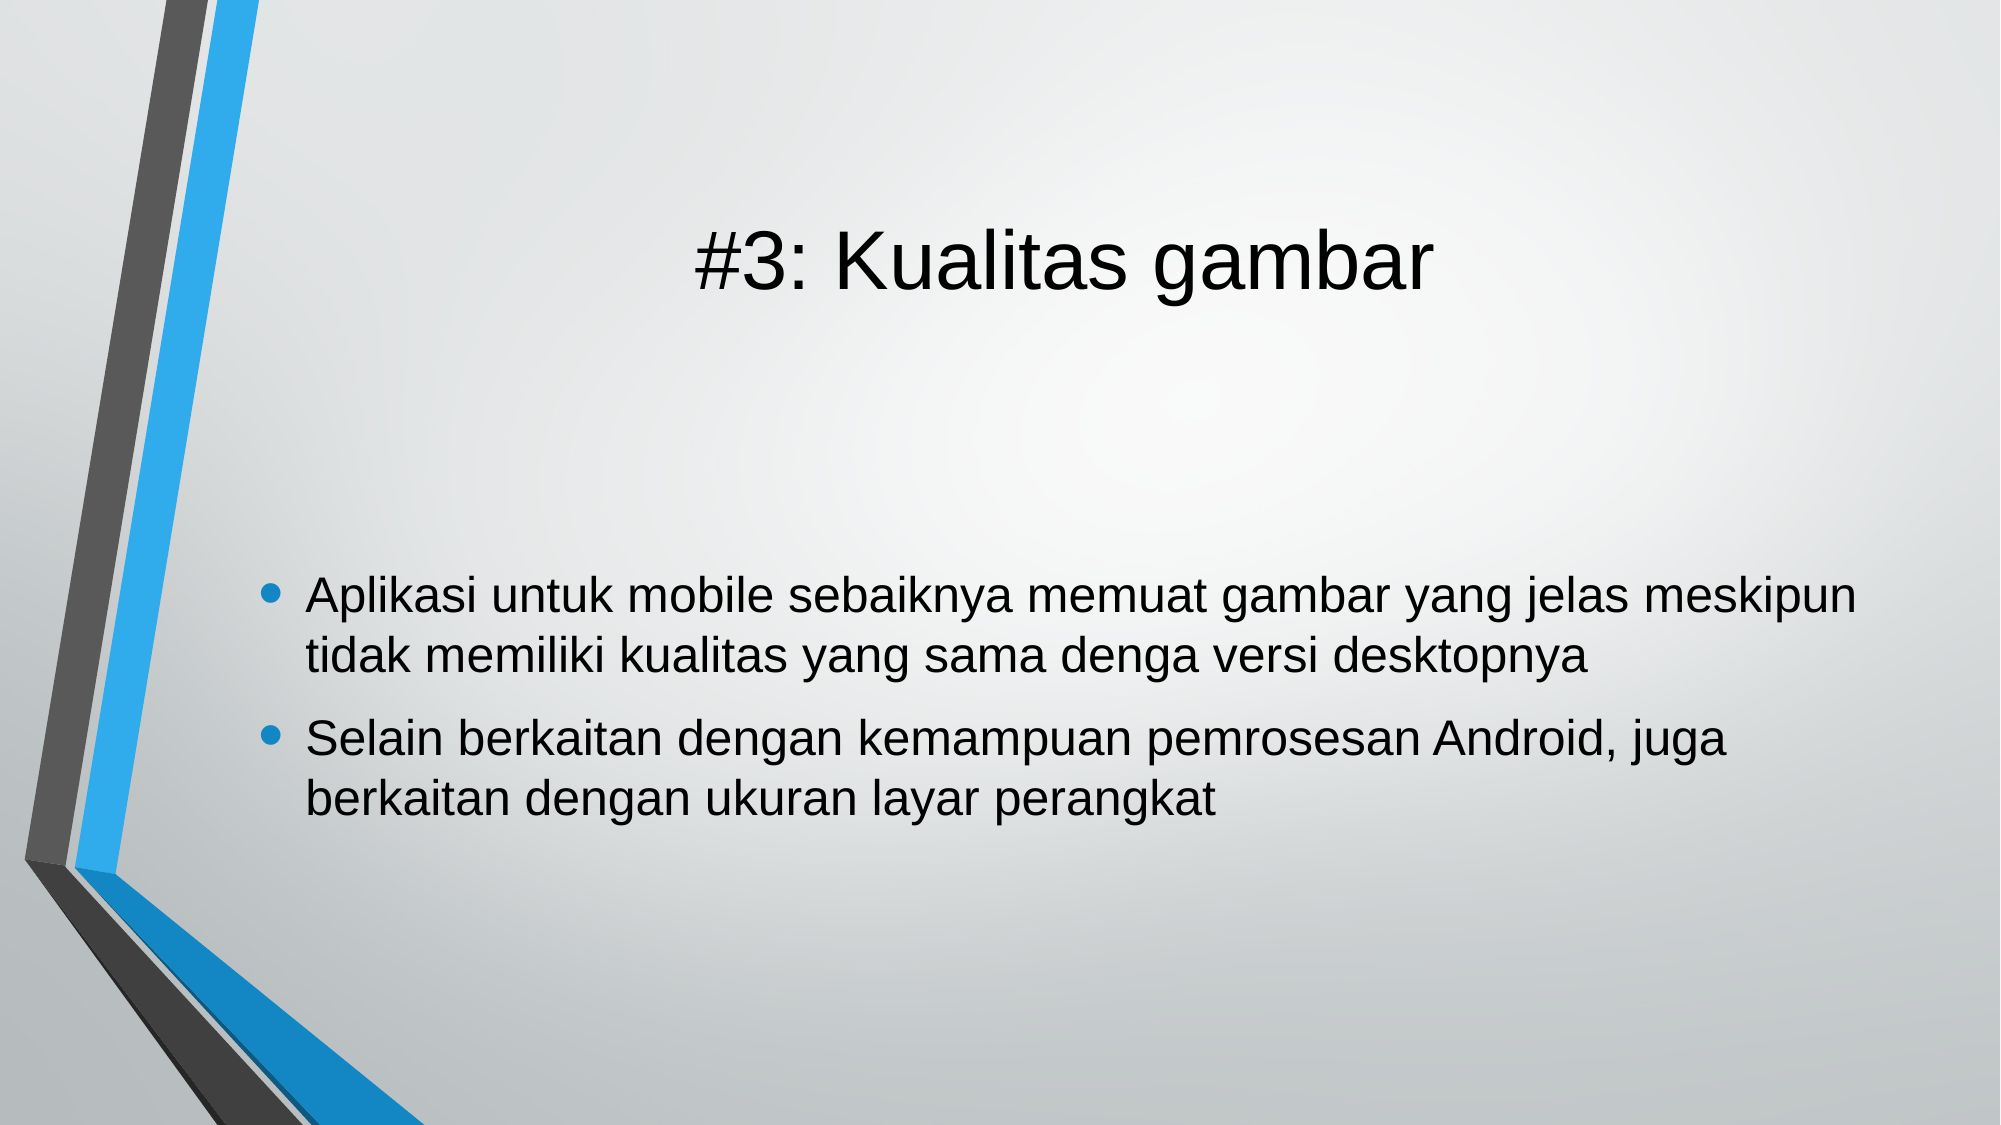

# #3: Kualitas gambar
Aplikasi untuk mobile sebaiknya memuat gambar yang jelas meskipun tidak memiliki kualitas yang sama denga versi desktopnya
Selain berkaitan dengan kemampuan pemrosesan Android, juga berkaitan dengan ukuran layar perangkat